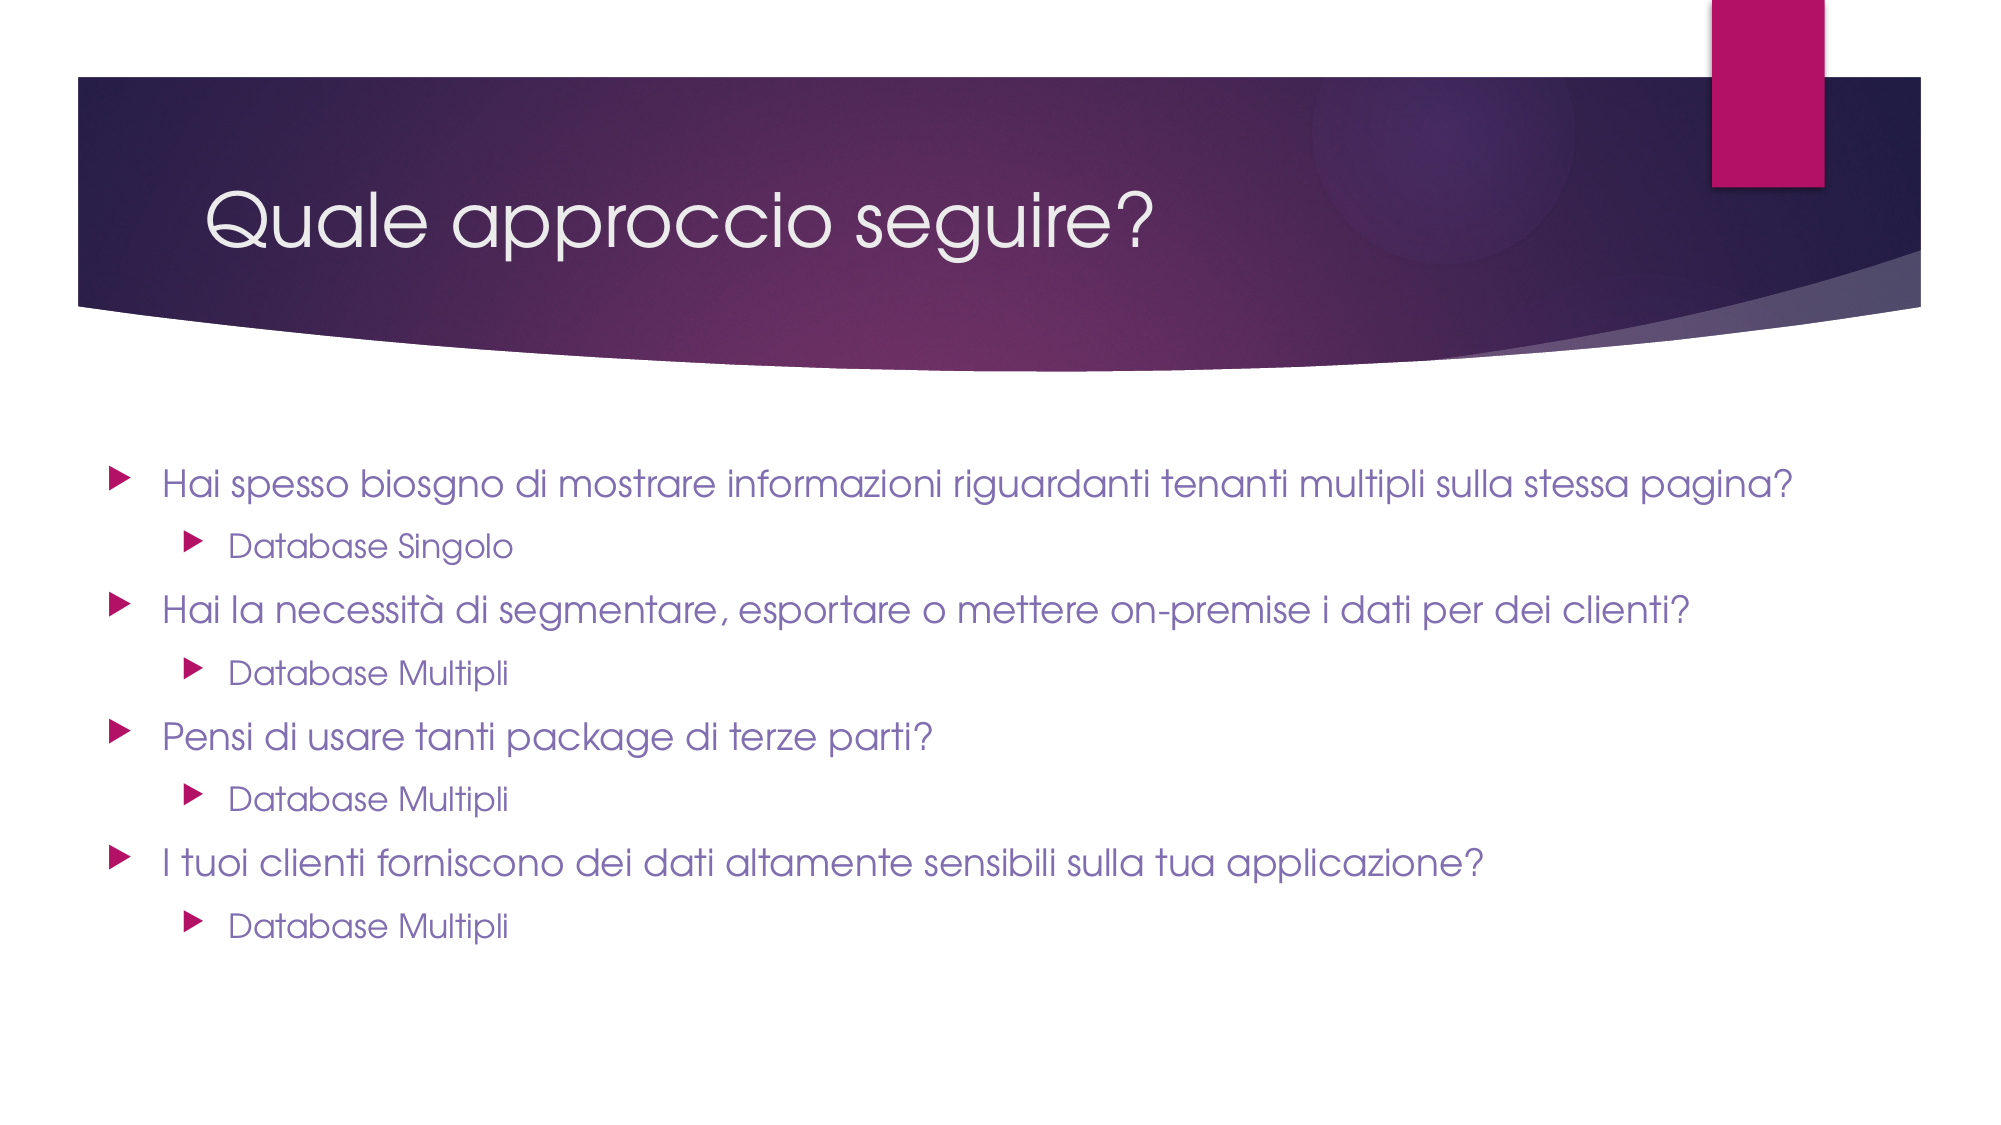

# Quale approccio seguire?
Hai spesso biosgno di mostrare informazioni riguardanti tenanti multipli sulla stessa pagina?
Database Singolo
Hai la necessità di segmentare, esportare o mettere on-premise i dati per dei clienti?
Database Multipli
Pensi di usare tanti package di terze parti?
Database Multipli
I tuoi clienti forniscono dei dati altamente sensibili sulla tua applicazione?
Database Multipli